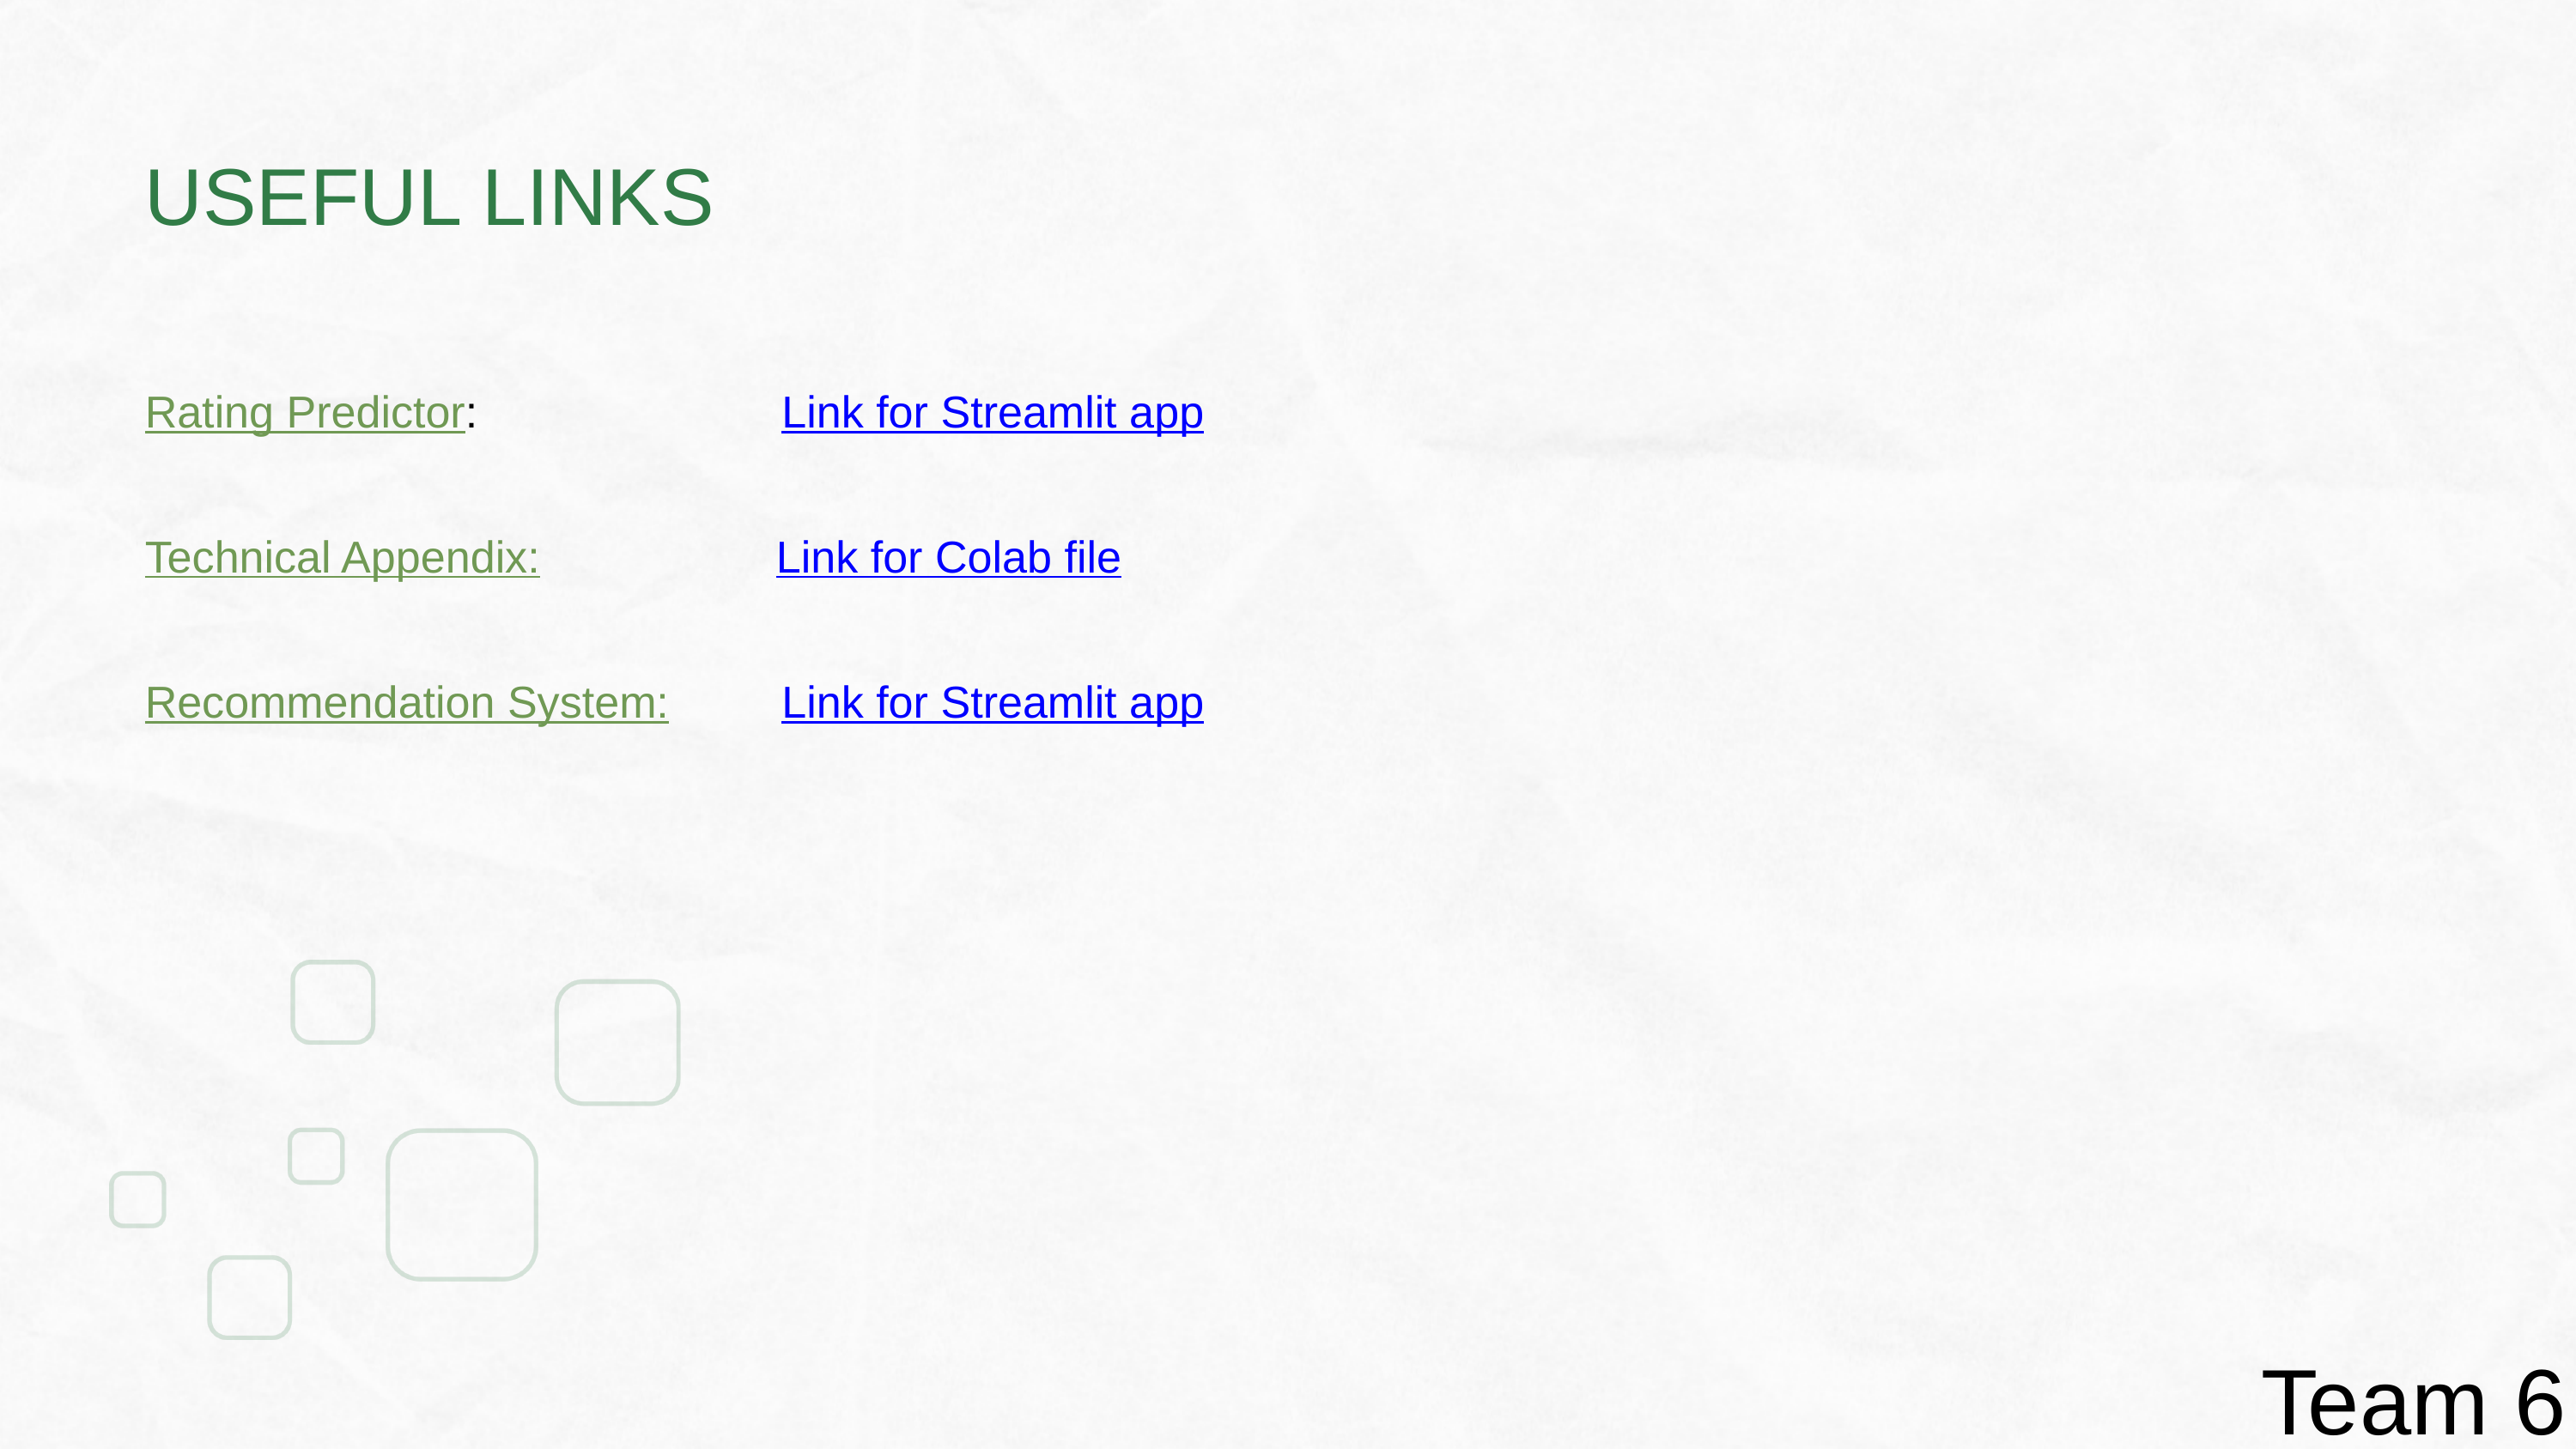

USEFUL LINKS
Rating Predictor:
Link for Streamlit app
Technical Appendix:
Link for Colab file
Recommendation System:
Link for Streamlit app

Team 6